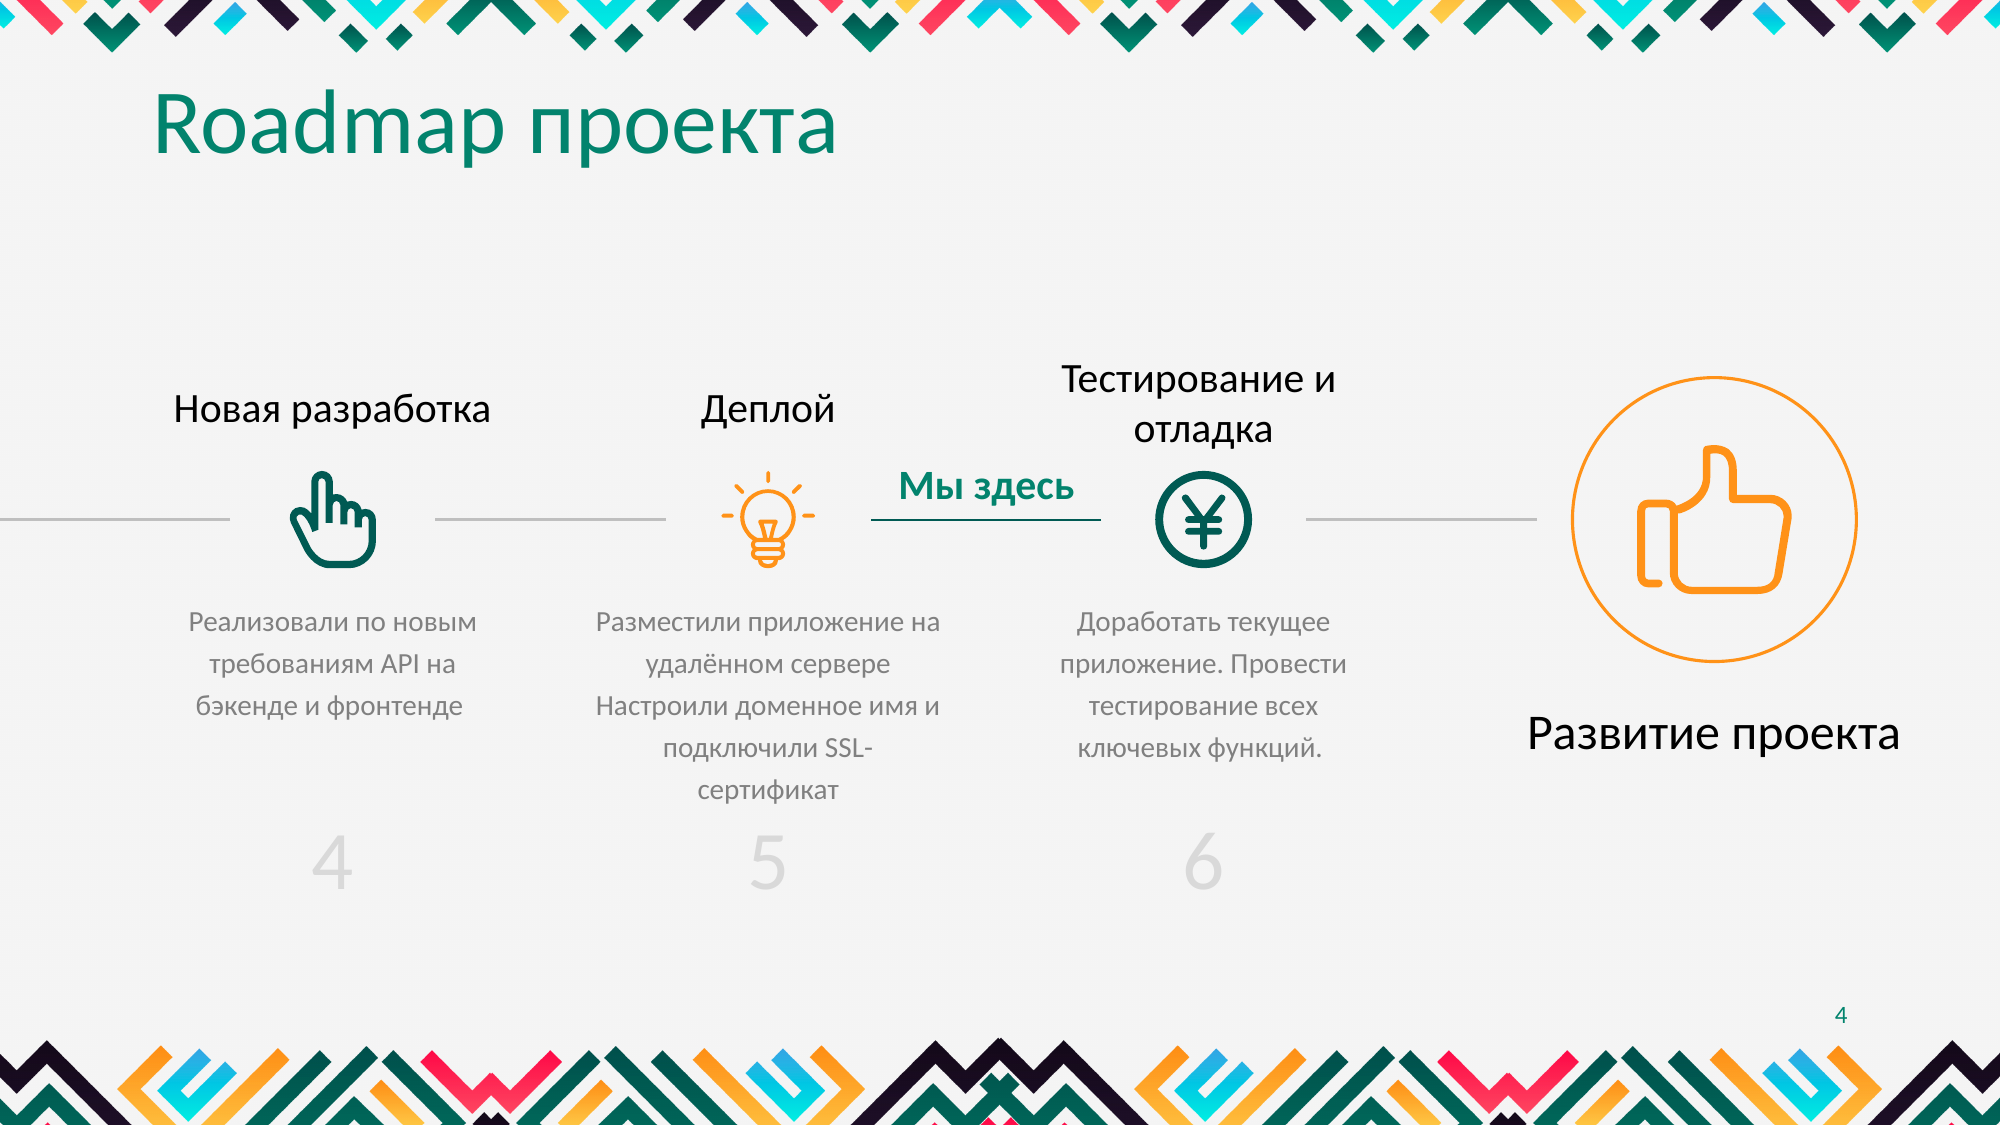

# Roadmap проекта
Тестирование и
отладка

Новая разработка
Деплой

Мы здесь

Реализовали по новым требованиям API на бэкенде и фронтенде
Разместили приложение на удалённом сервере Настроили доменное имя и подключили SSL-сертификат
Доработать текущее приложение. Провести тестирование всех ключевых функций.
Развитие проекта
4
5
6
4